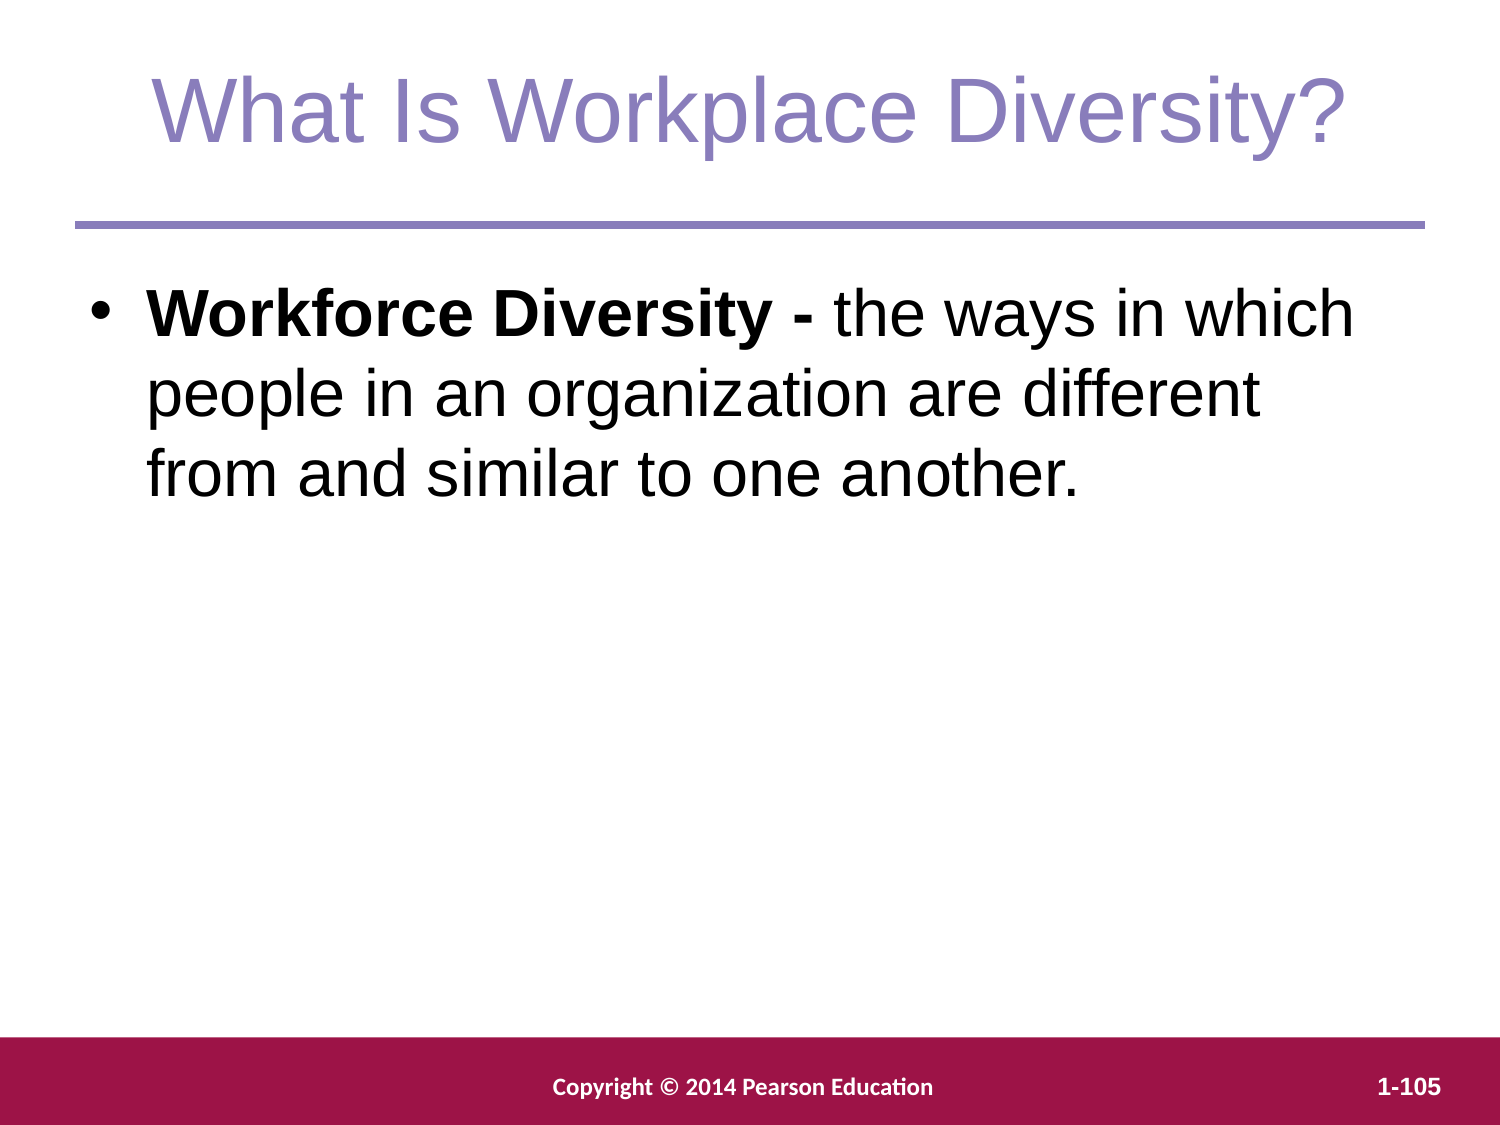

What Is Workplace Diversity?
Workforce Diversity - the ways in which people in an organization are different from and similar to one another.